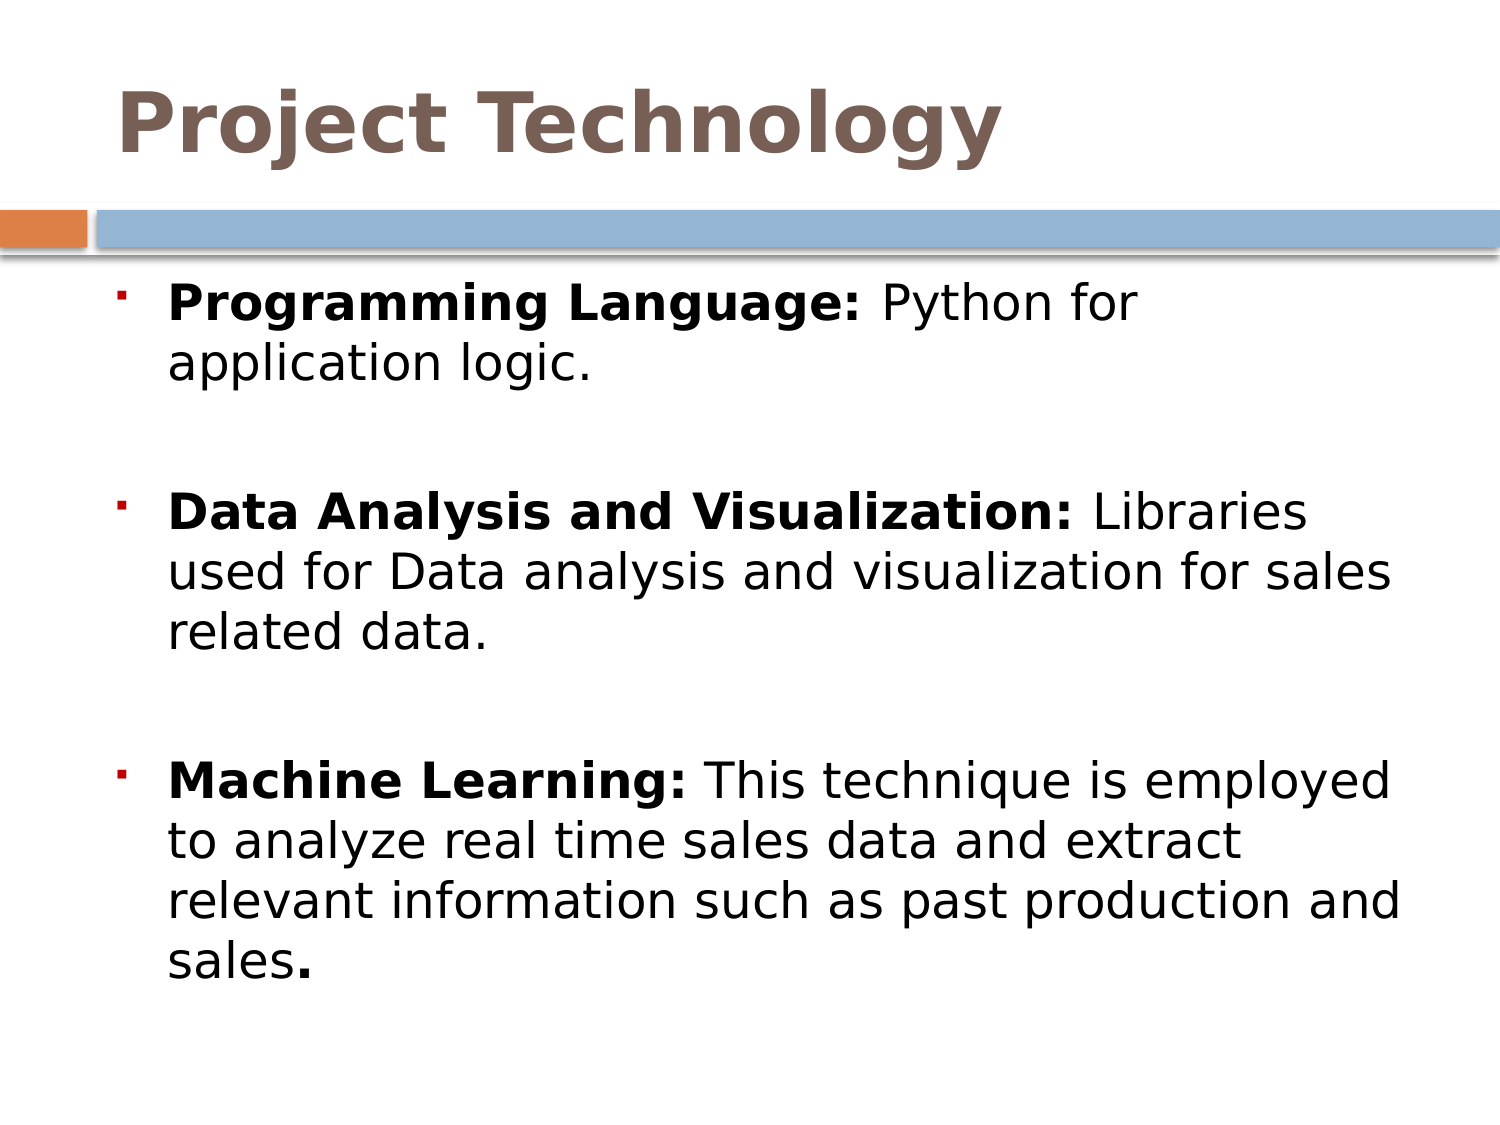

# Project Technology
Programming Language: Python for application logic.

Data Analysis and Visualization: Libraries used for Data analysis and visualization for sales related data.

Machine Learning: This technique is employed to analyze real time sales data and extract relevant information such as past production and sales.